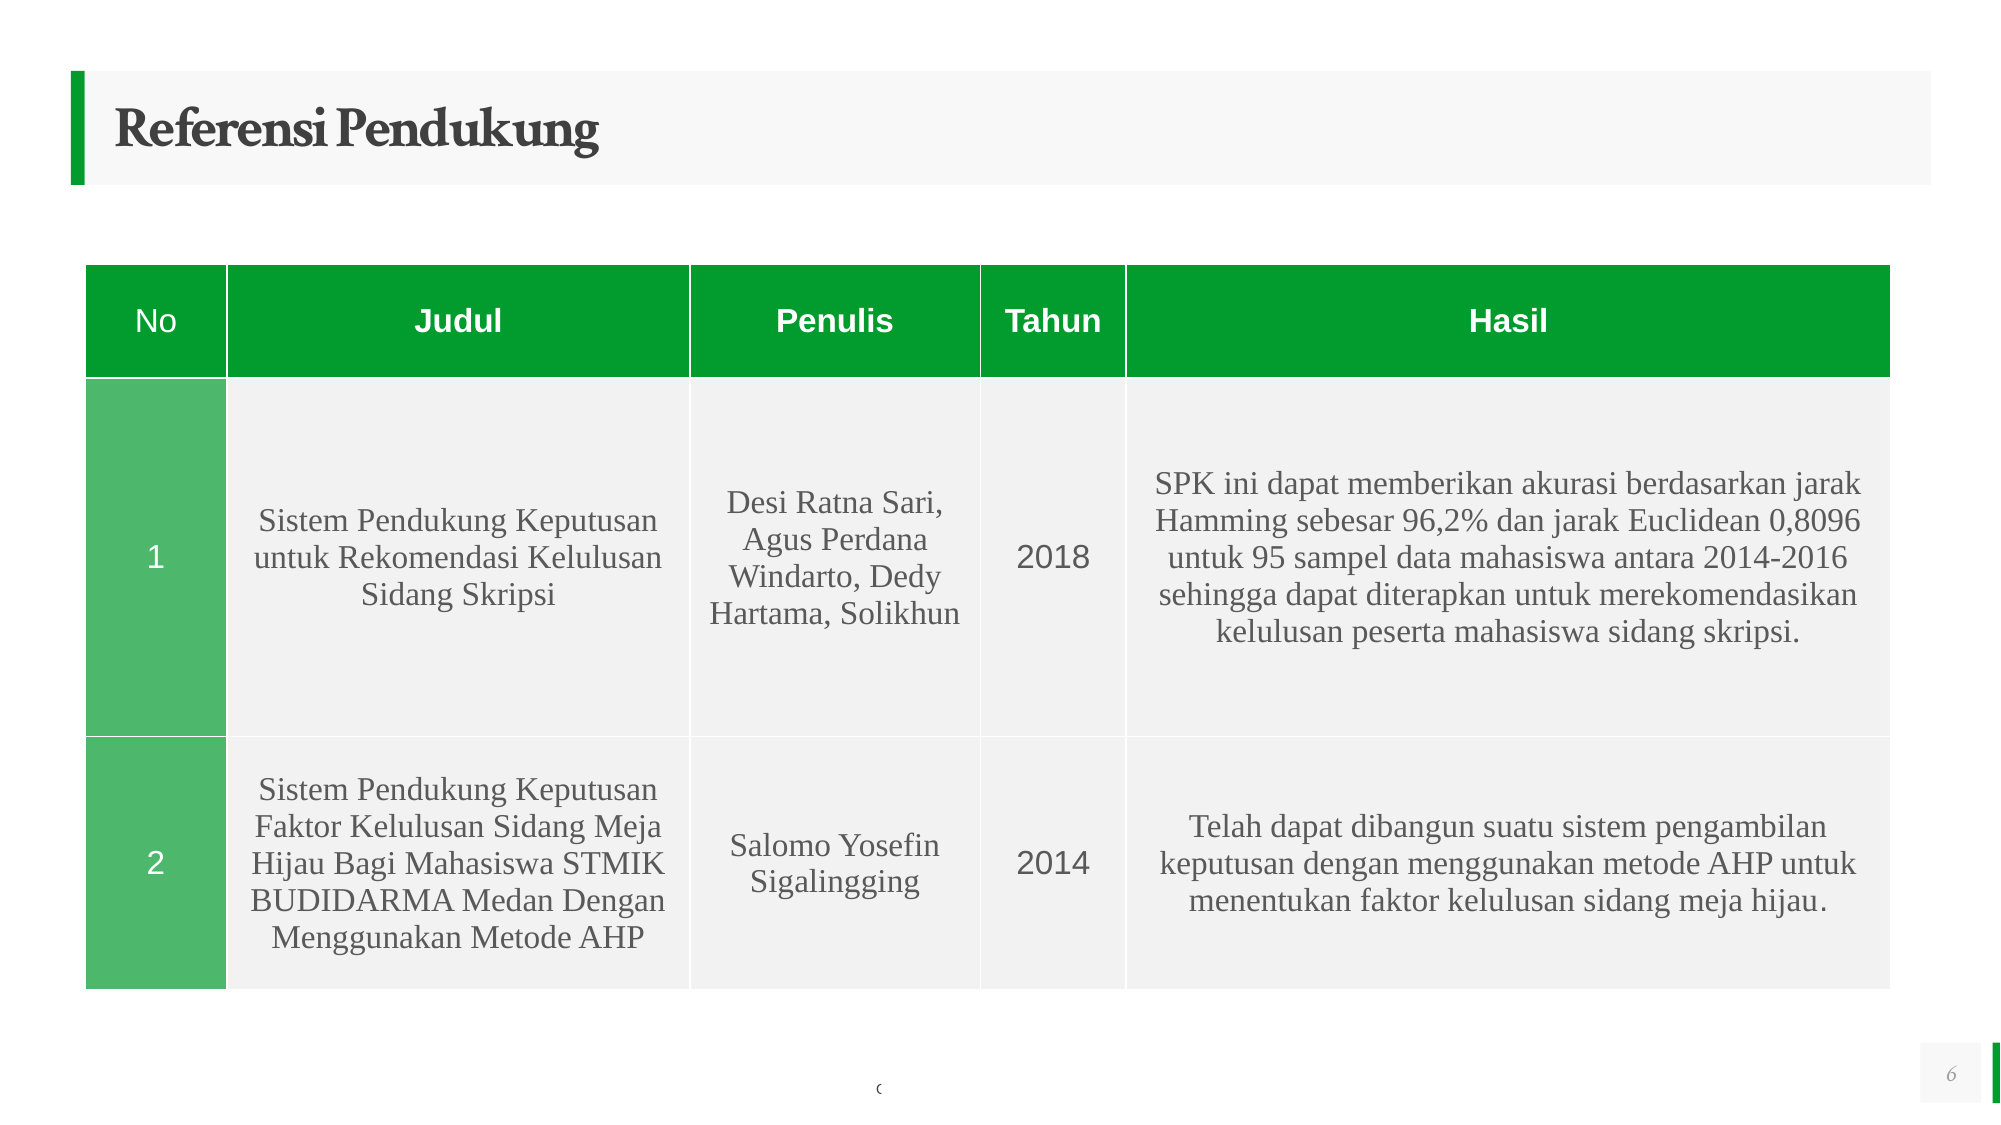

# Referensi Pendukung
| No | Judul | Penulis | Tahun | Hasil |
| --- | --- | --- | --- | --- |
| 1 | Sistem Pendukung Keputusan untuk Rekomendasi Kelulusan Sidang Skripsi | Desi Ratna Sari, Agus Perdana Windarto, Dedy Hartama, Solikhun | 2018 | SPK ini dapat memberikan akurasi berdasarkan jarak Hamming sebesar 96,2% dan jarak Euclidean 0,8096 untuk 95 sampel data mahasiswa antara 2014-2016 sehingga dapat diterapkan untuk merekomendasikan kelulusan peserta mahasiswa sidang skripsi. |
| 2 | Sistem Pendukung Keputusan Faktor Kelulusan Sidang Meja Hijau Bagi Mahasiswa STMIK BUDIDARMA Medan Dengan Menggunakan Metode AHP | Salomo Yosefin Sigalingging | 2014 | Telah dapat dibangun suatu sistem pengambilan keputusan dengan menggunakan metode AHP untuk menentukan faktor kelulusan sidang meja hijau. |

6